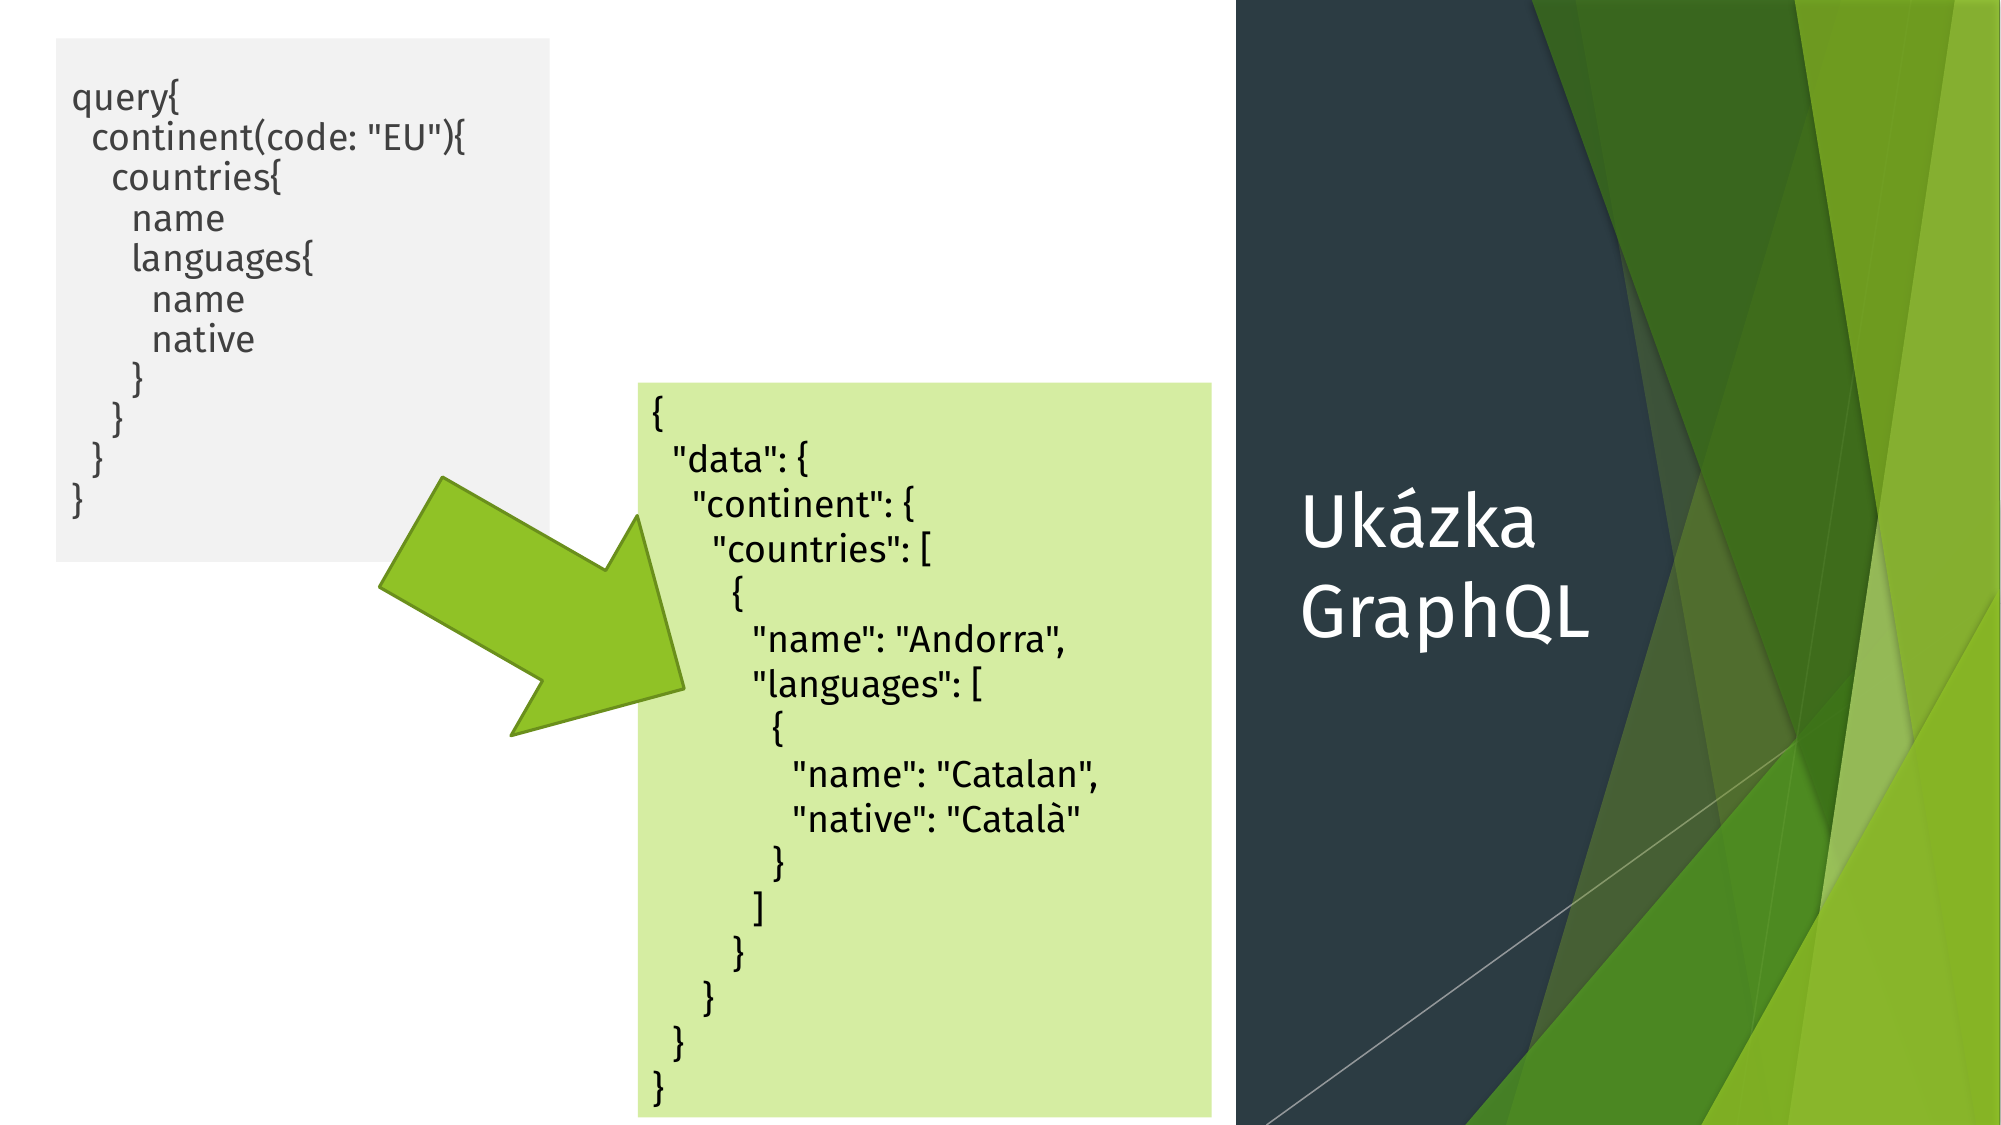

query{
  continent(code: "EU"){
    countries{
      name
      languages{
        name
        native
      }
    }
  }
}
# Ukázka GraphQL
{
  "data": {
    "continent": {
      "countries": [
        {
          "name": "Andorra",
          "languages": [
            {
              "name": "Catalan",
              "native": "Català"
            }
          ]
        }
     }
  }
}